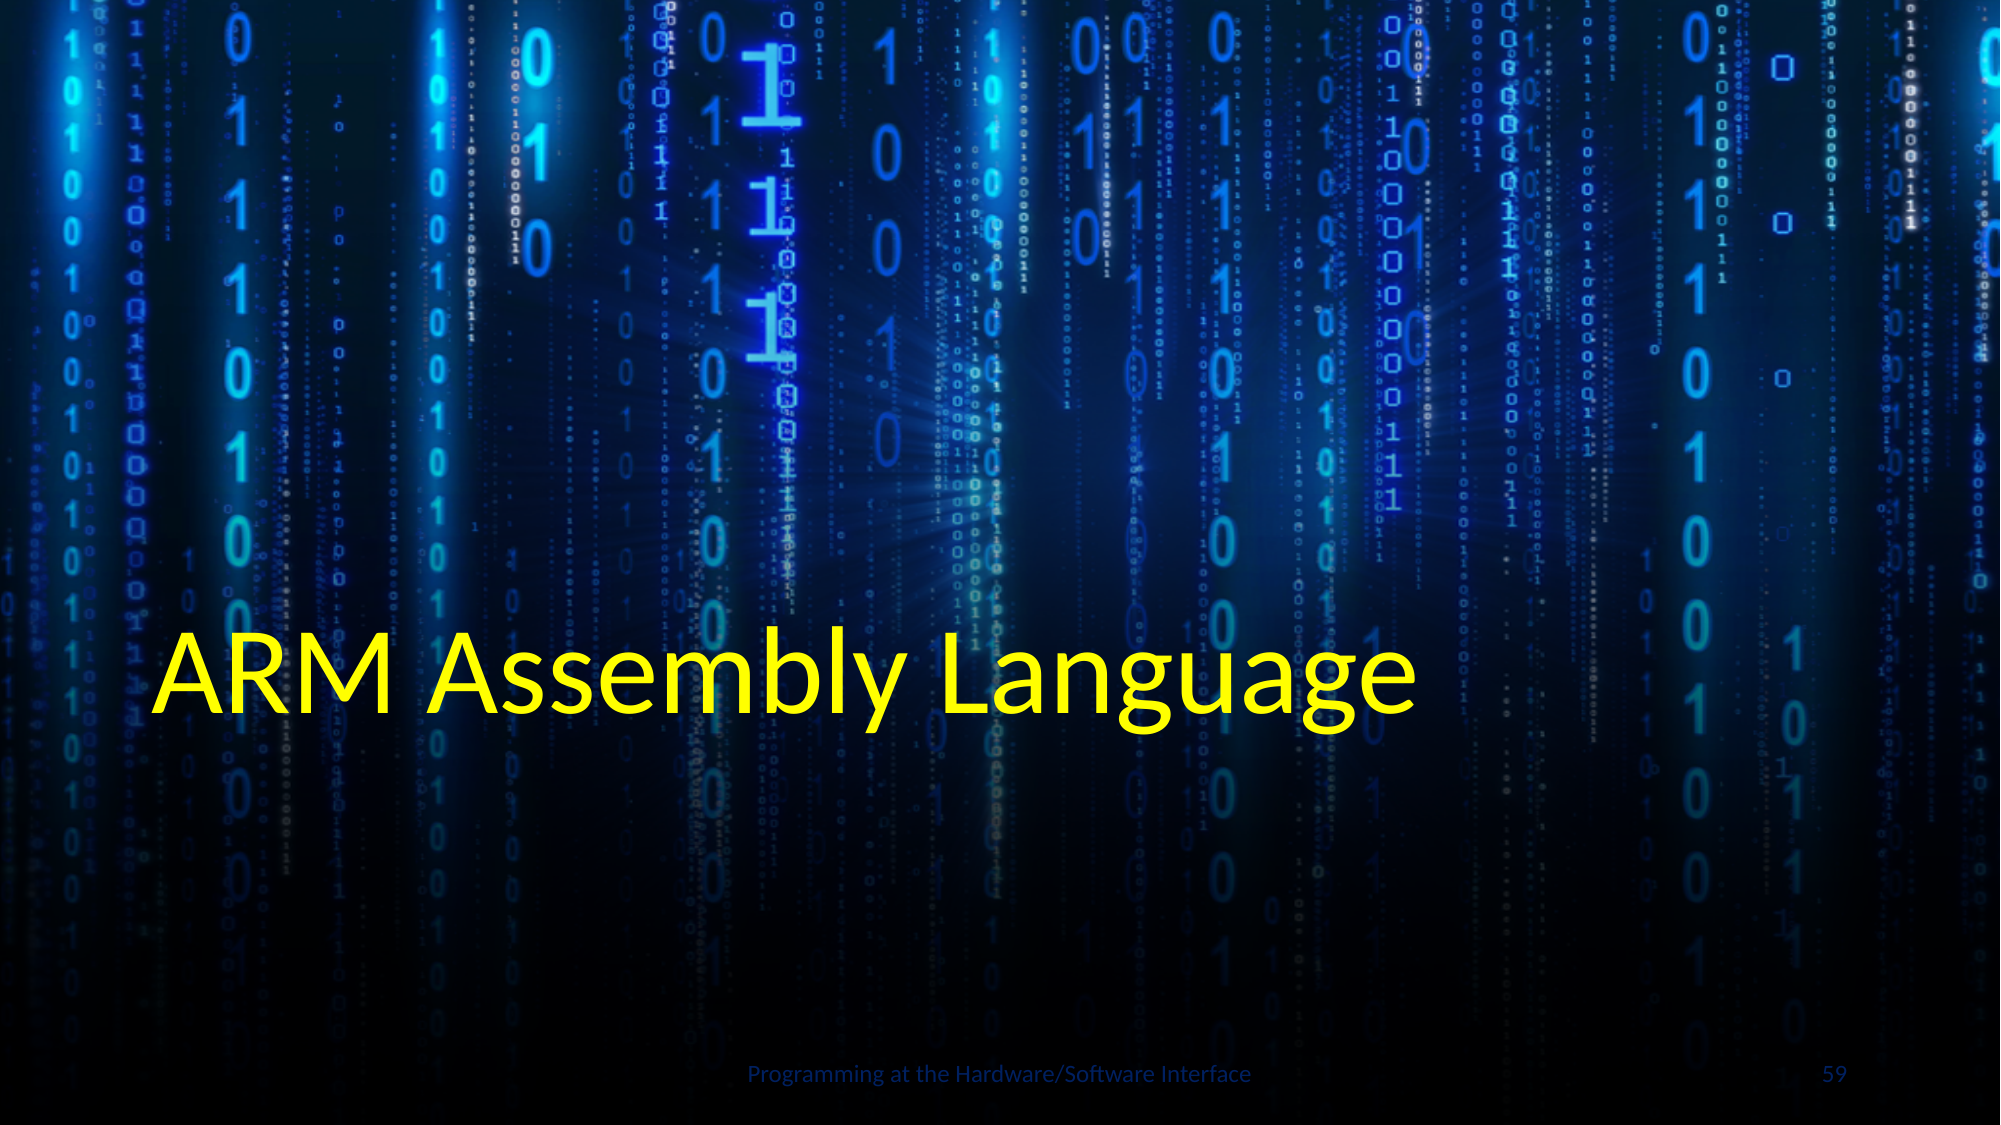

# ARM Assembly Language

Programming at the Hardware/Software Interface
59